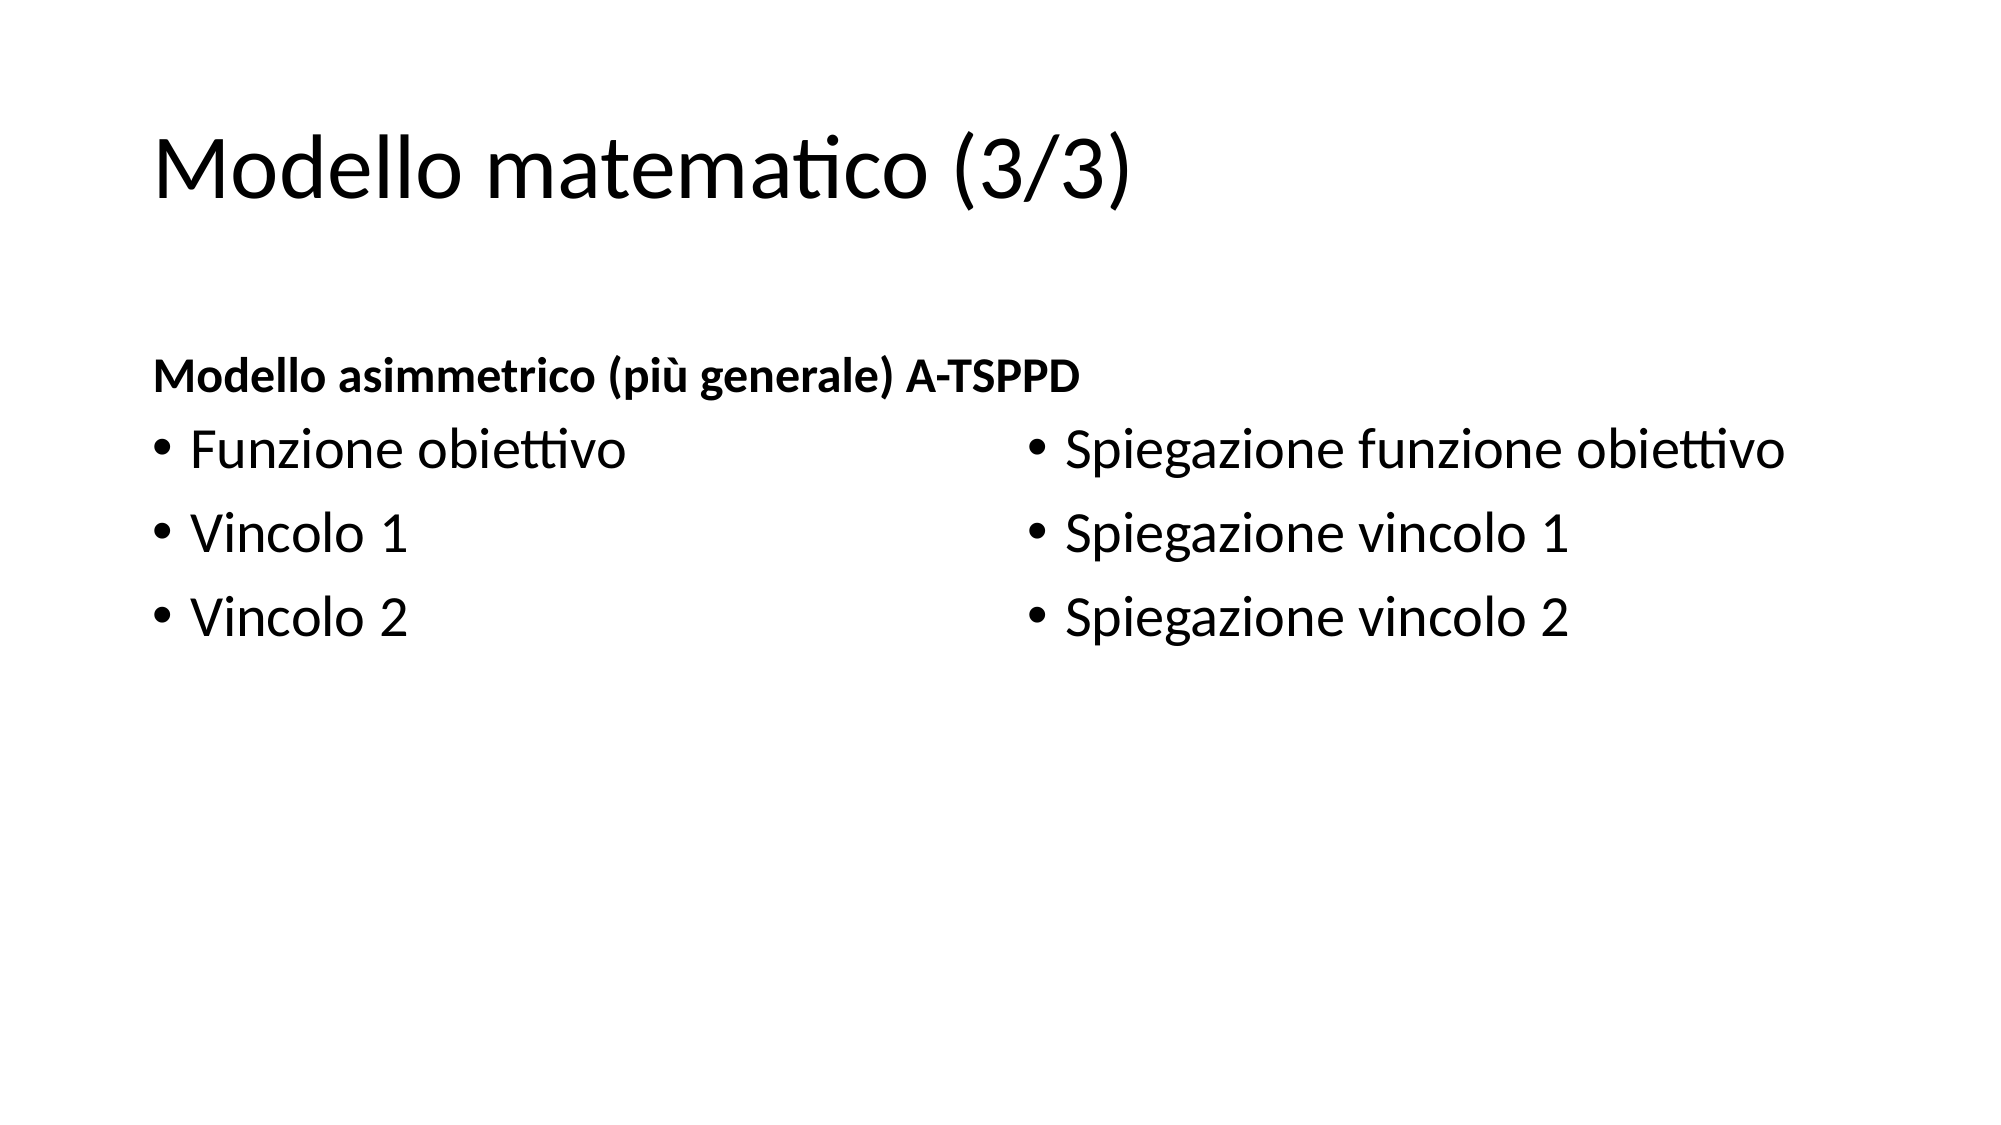

# Modello matematico (3/3)
Modello asimmetrico (più generale) A-TSPPD
Funzione obiettivo
Vincolo 1
Vincolo 2
Spiegazione funzione obiettivo
Spiegazione vincolo 1
Spiegazione vincolo 2